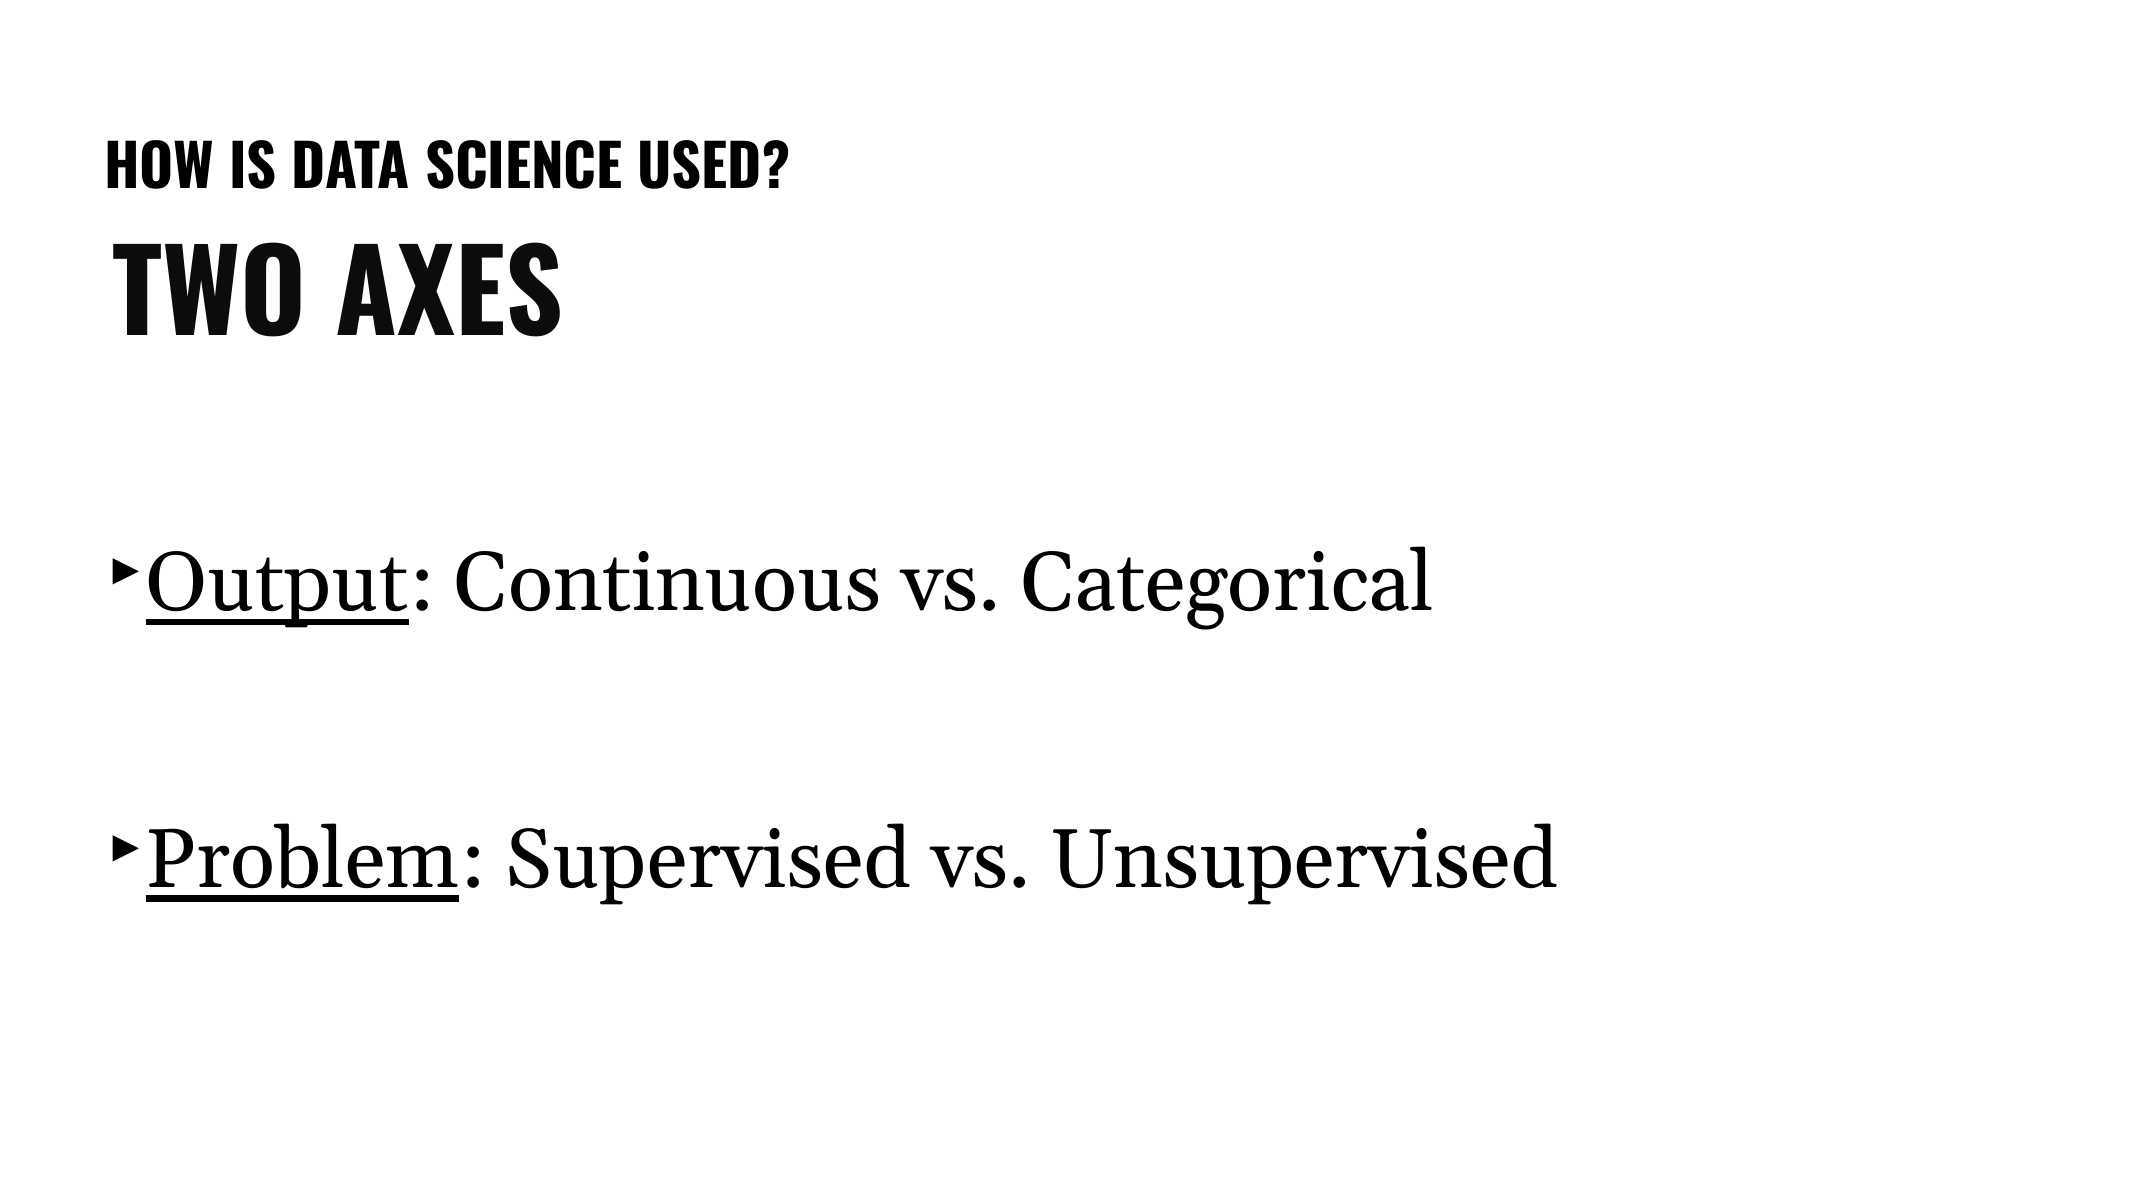

HOW IS DATA SCIENCE USED?
TWO AXES

Output: Continuous vs. Categorical

Problem: Supervised vs. Unsupervised